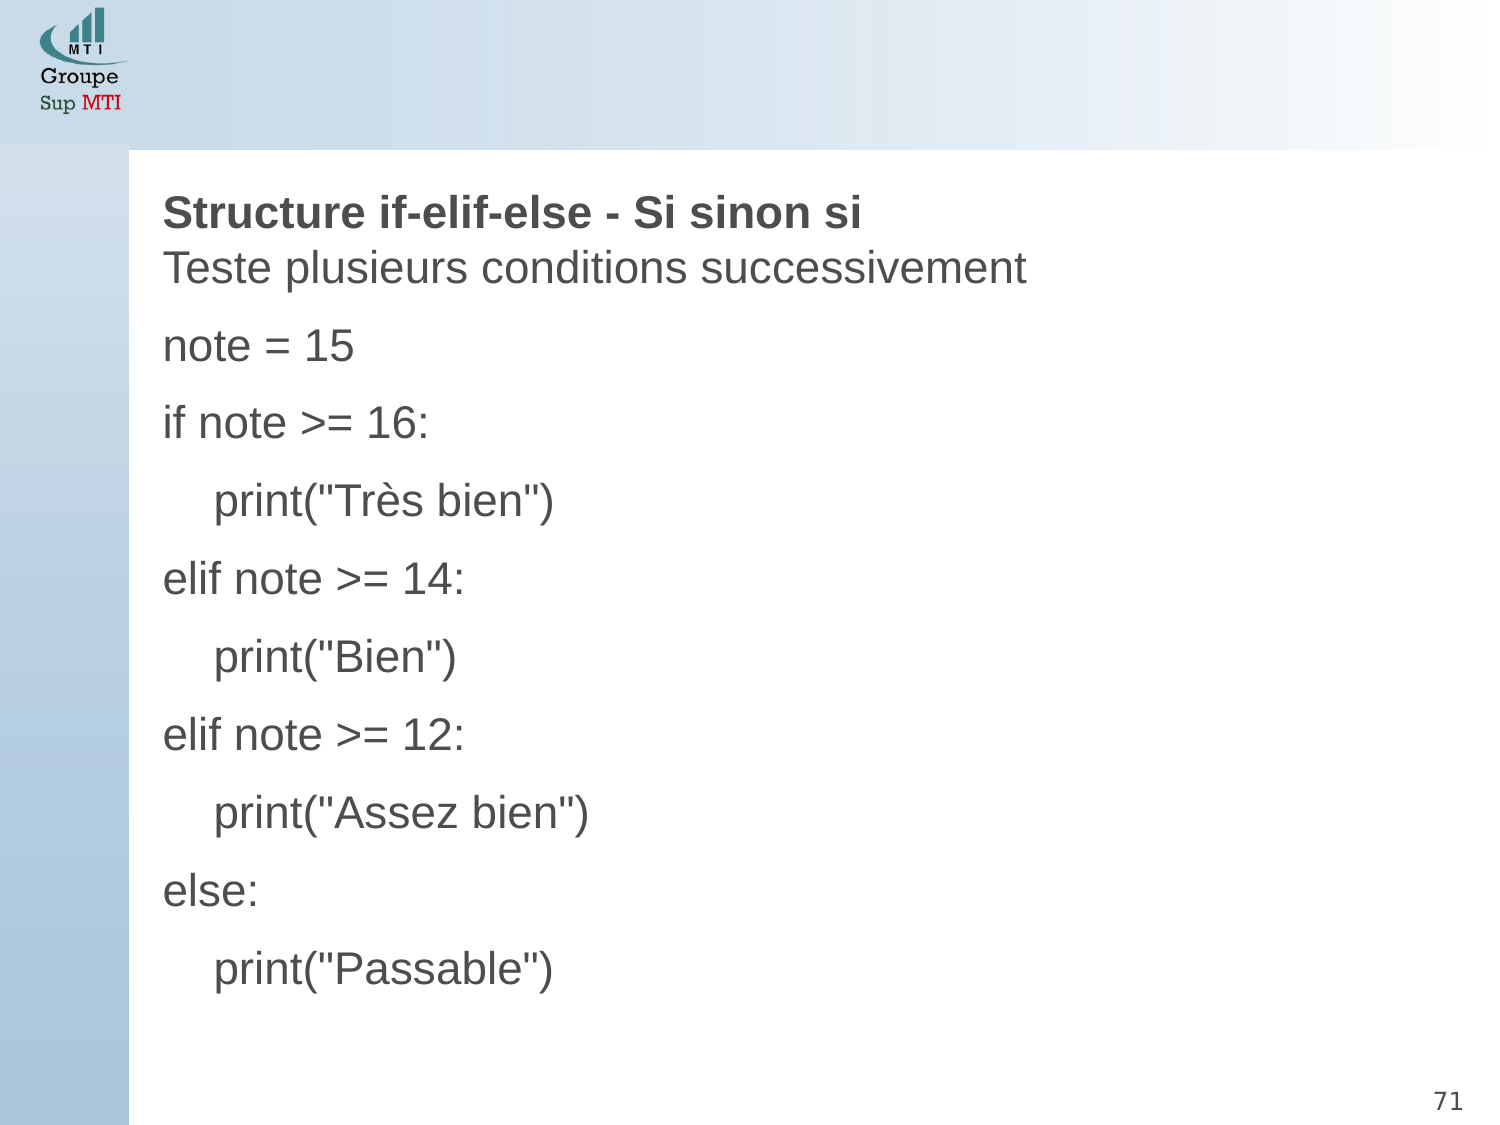

Structure if-elif-else - Si sinon si
Teste plusieurs conditions successivement
note = 15
if note >= 16:
    print("Très bien")
elif note >= 14:
    print("Bien")
elif note >= 12:
    print("Assez bien")
else:
    print("Passable")